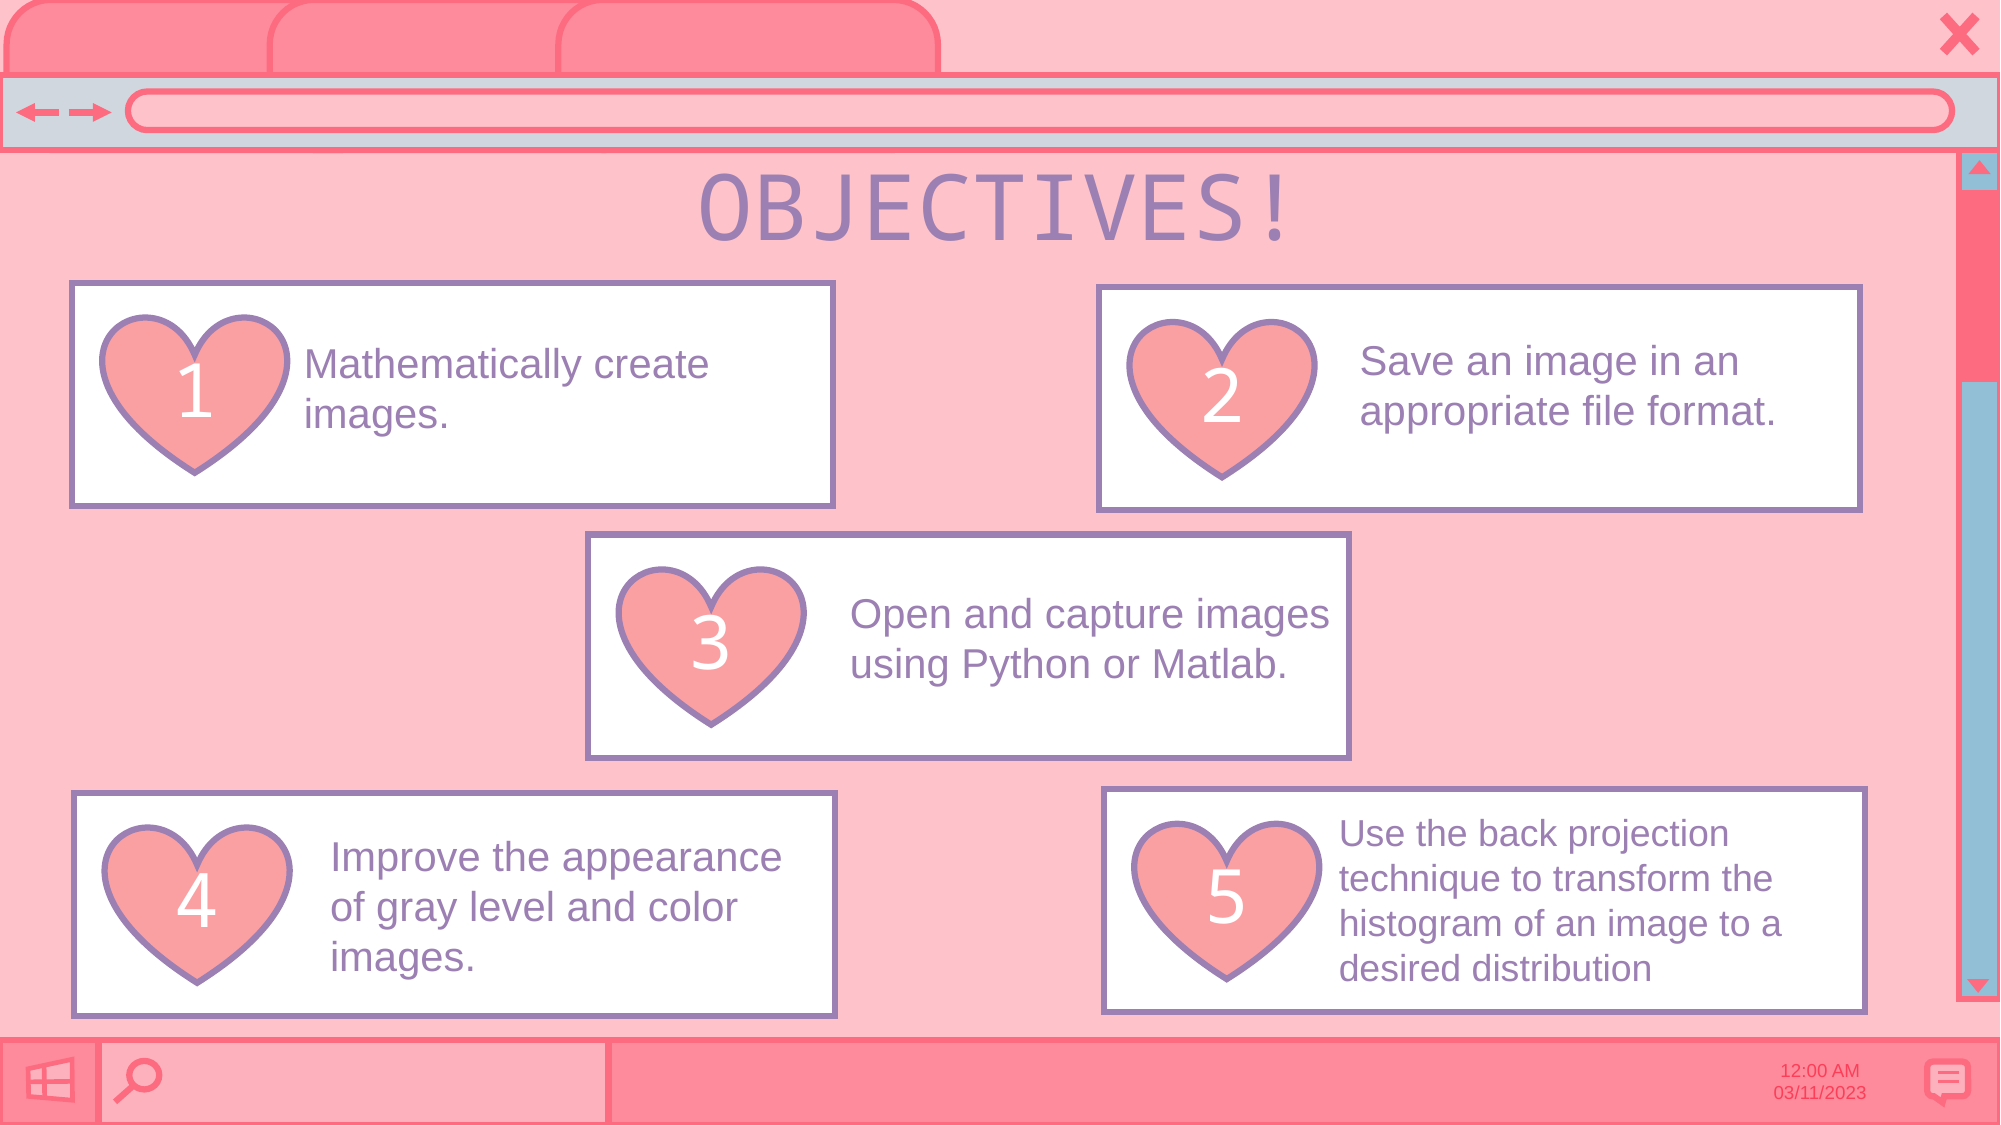

OBJECTIVES!

1
Mathematically create images.

Save an image in an appropriate file format.
2

Open and capture images using Python or Matlab.
3

5
Use the back projection technique to transform the histogram of an image to a desired distribution

4
Improve the appearance of gray level and color images.

12:00 AM
03/11/2023